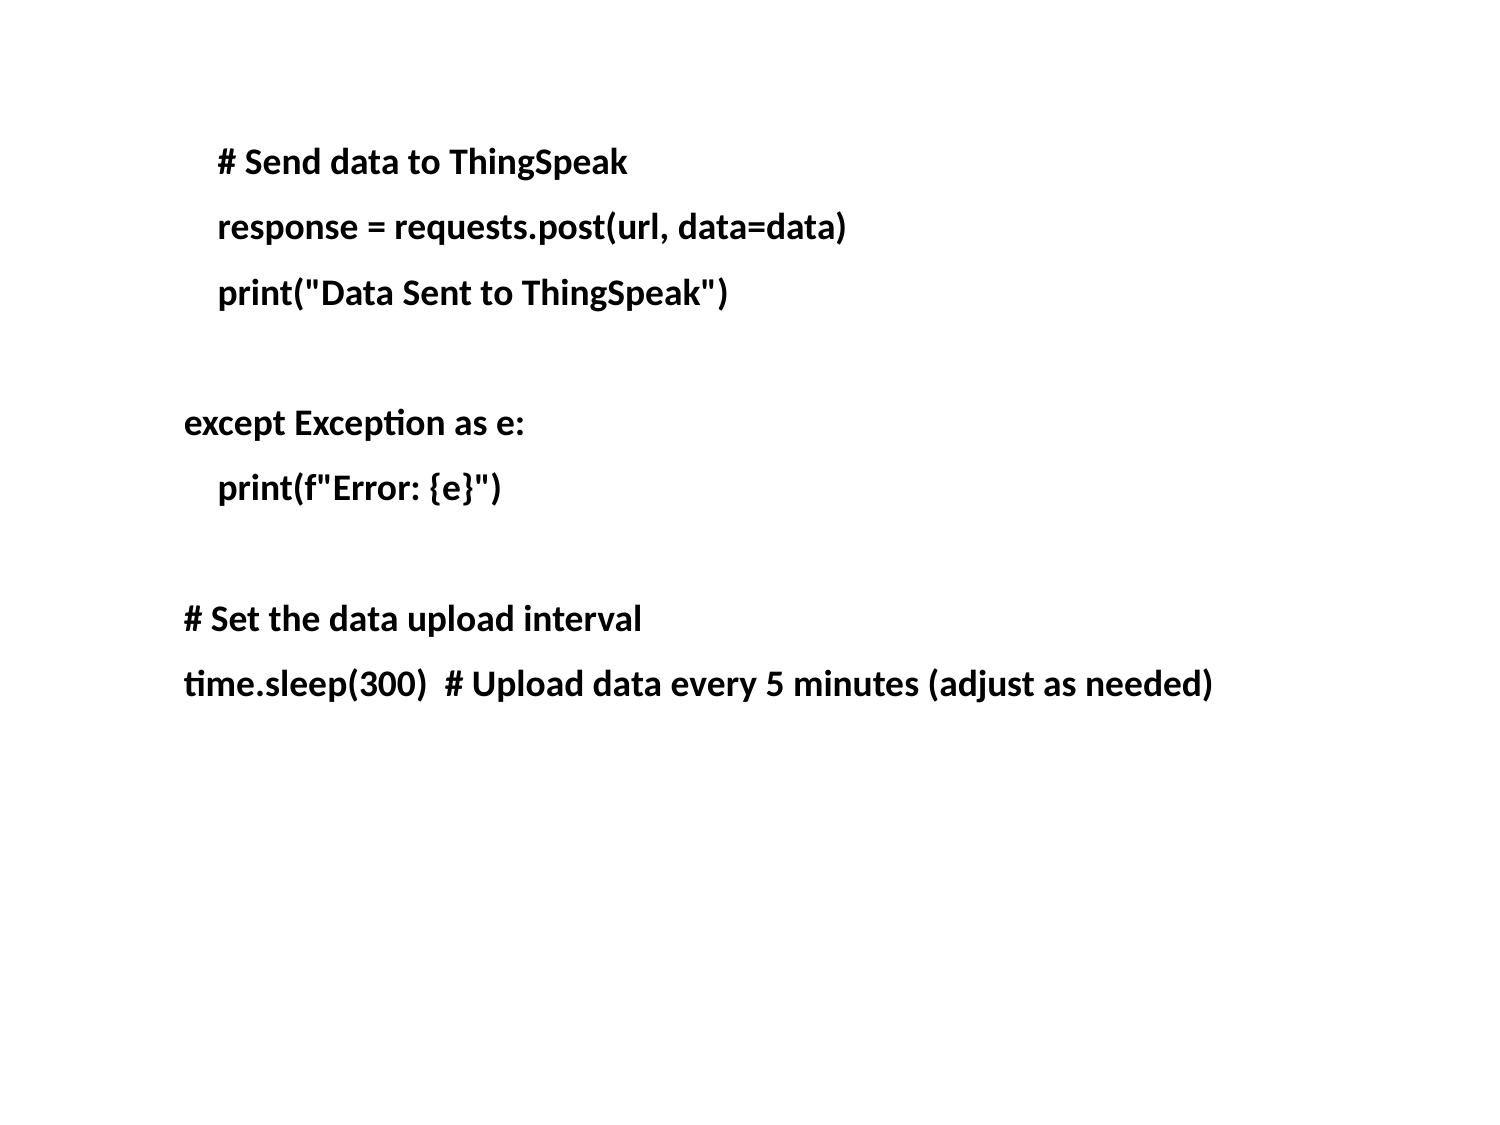

# Send data to ThingSpeak
        response = requests.post(url, data=data)
        print("Data Sent to ThingSpeak")

    except Exception as e:
        print(f"Error: {e}")

    # Set the data upload interval
    time.sleep(300)  # Upload data every 5 minutes (adjust as needed)